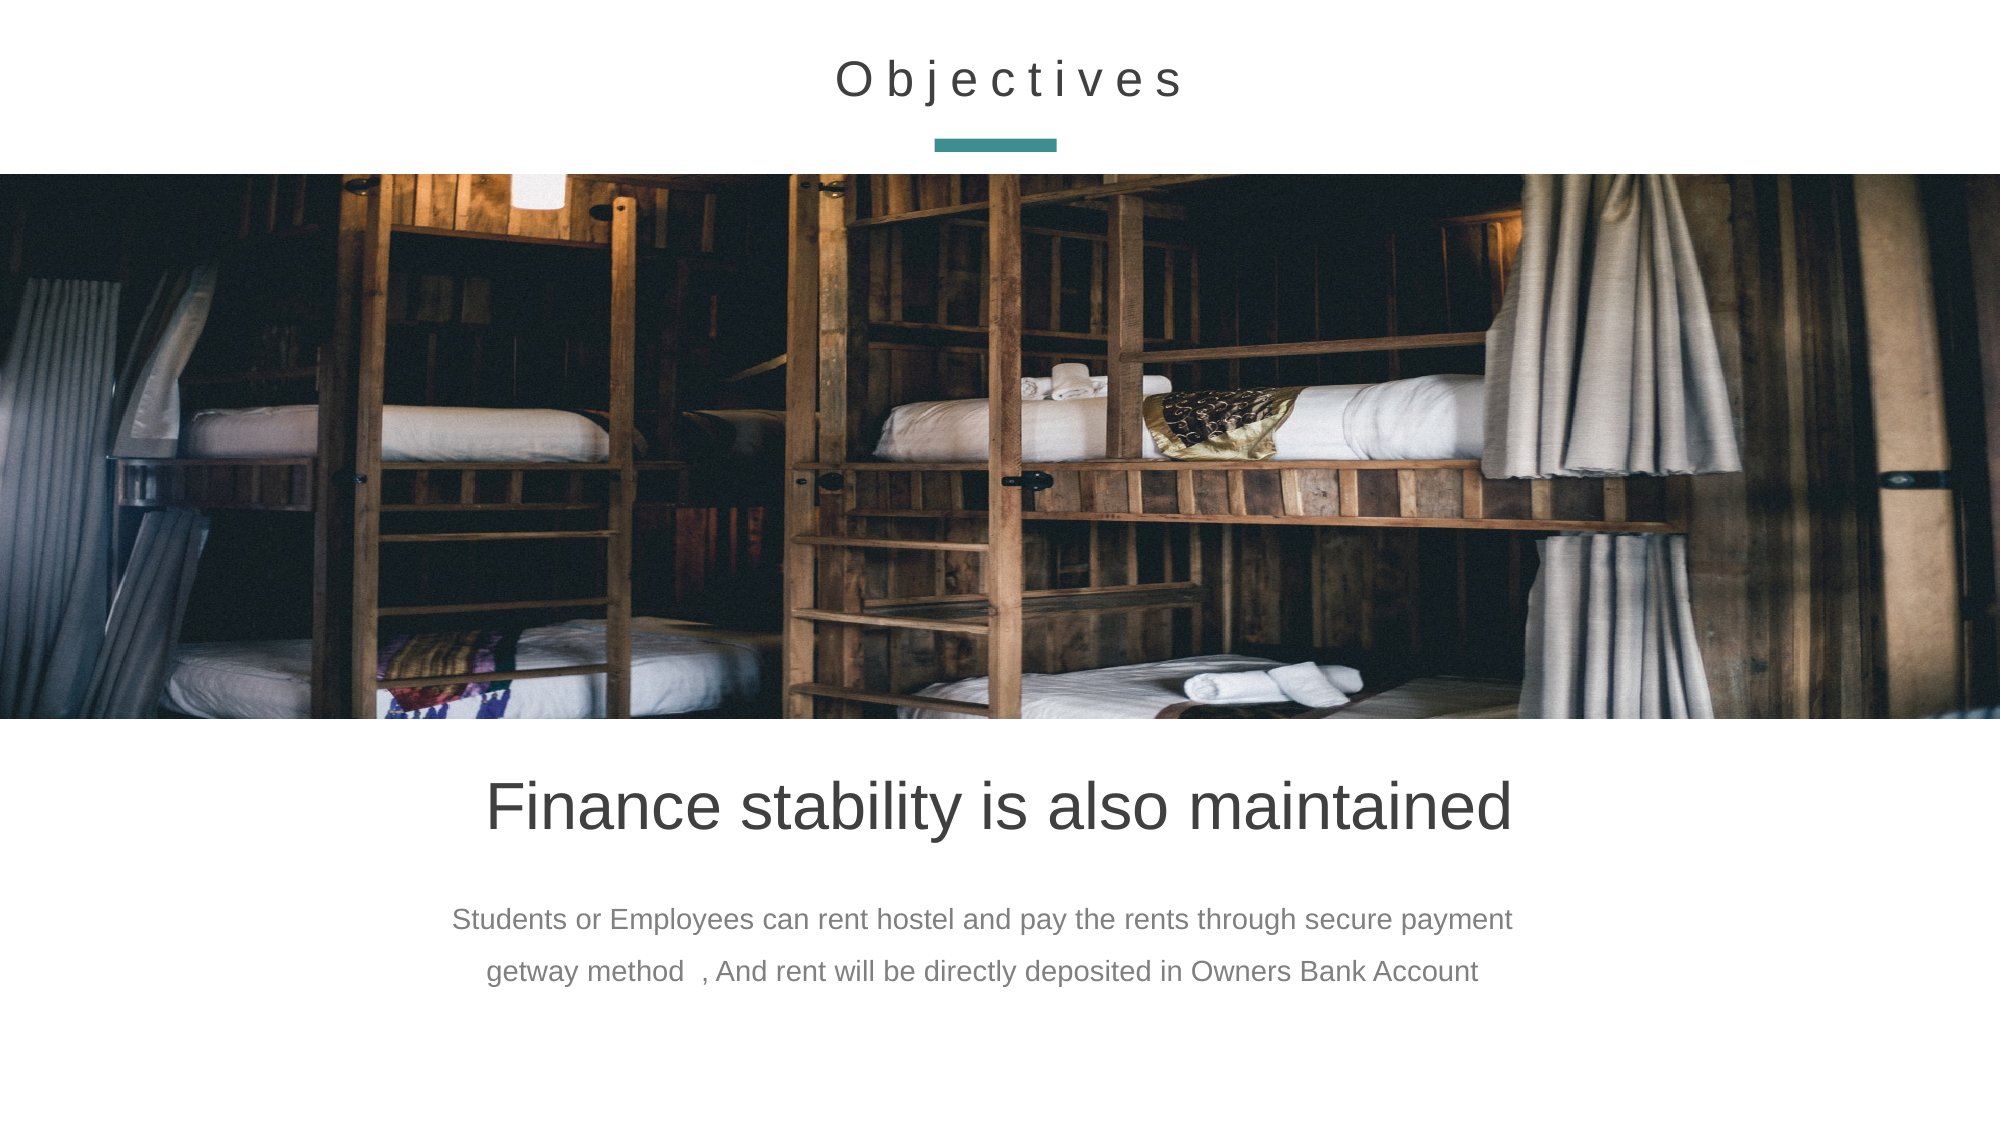

Objectives

Finance stability is also maintained
Students or Employees can rent hostel and pay the rents through secure payment getway method  , And rent will be directly deposited in Owners Bank Account